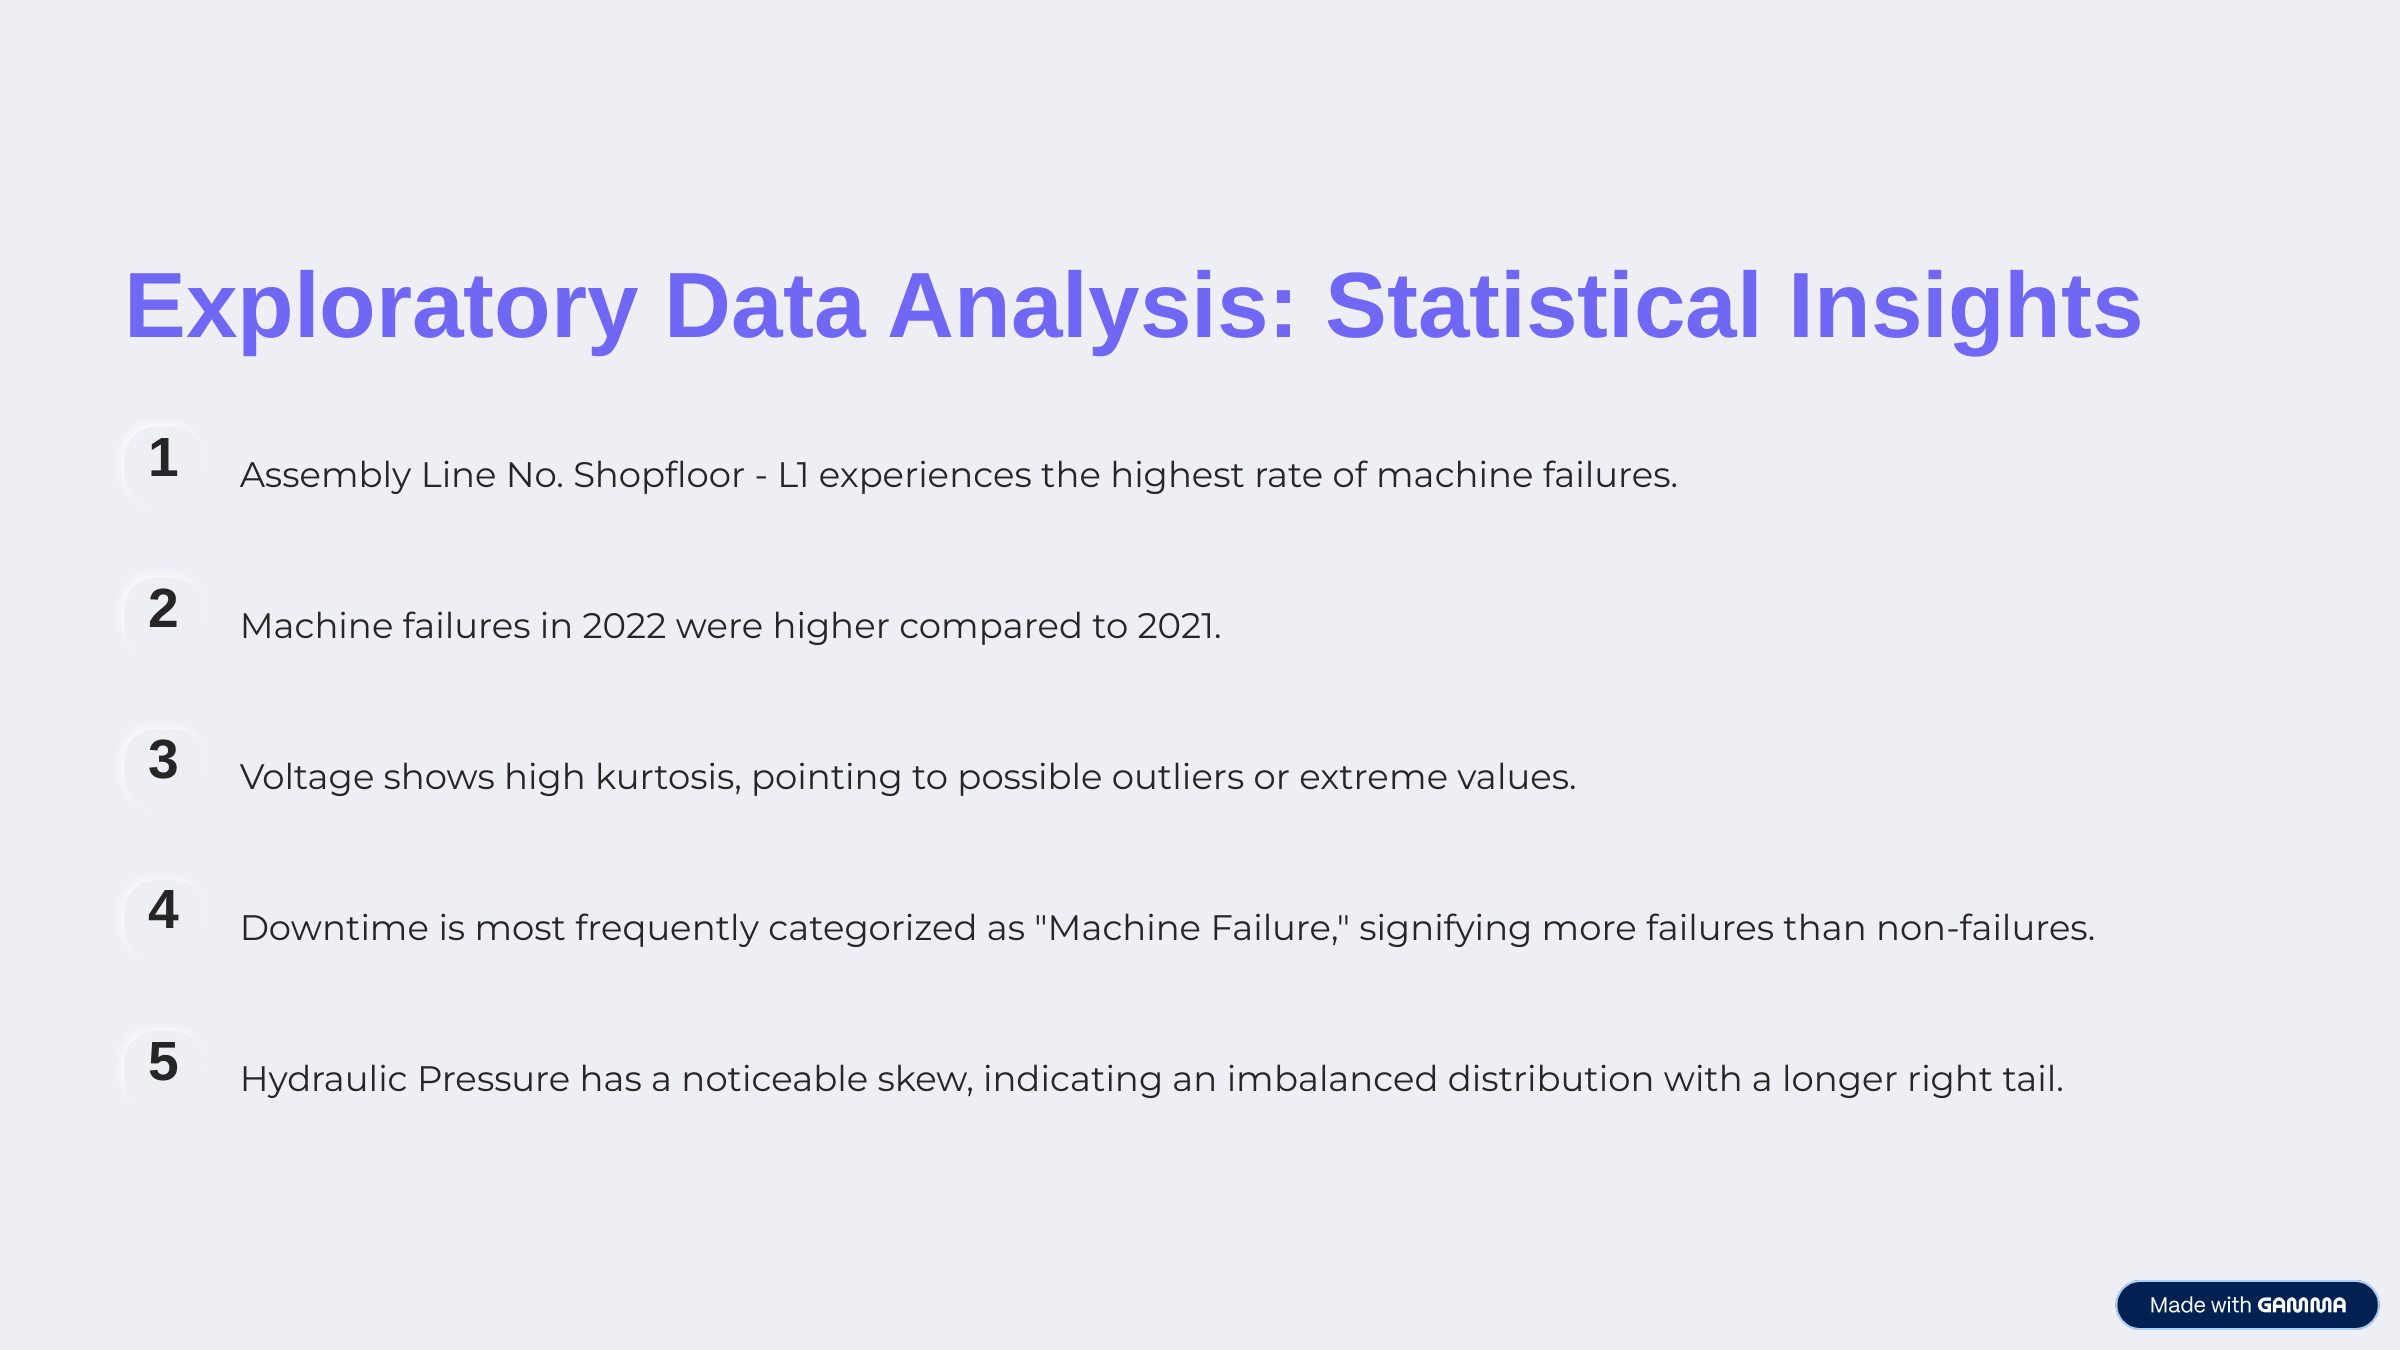

Exploratory Data Analysis: Statistical Insights

1
Assembly Line No. Shopfloor - L1 experiences the highest rate of machine failures.

2
Machine failures in 2022 were higher compared to 2021.

3
Voltage shows high kurtosis, pointing to possible outliers or extreme values.

4
Downtime is most frequently categorized as "Machine Failure," signifying more failures than non-failures.

5
Hydraulic Pressure has a noticeable skew, indicating an imbalanced distribution with a longer right tail.